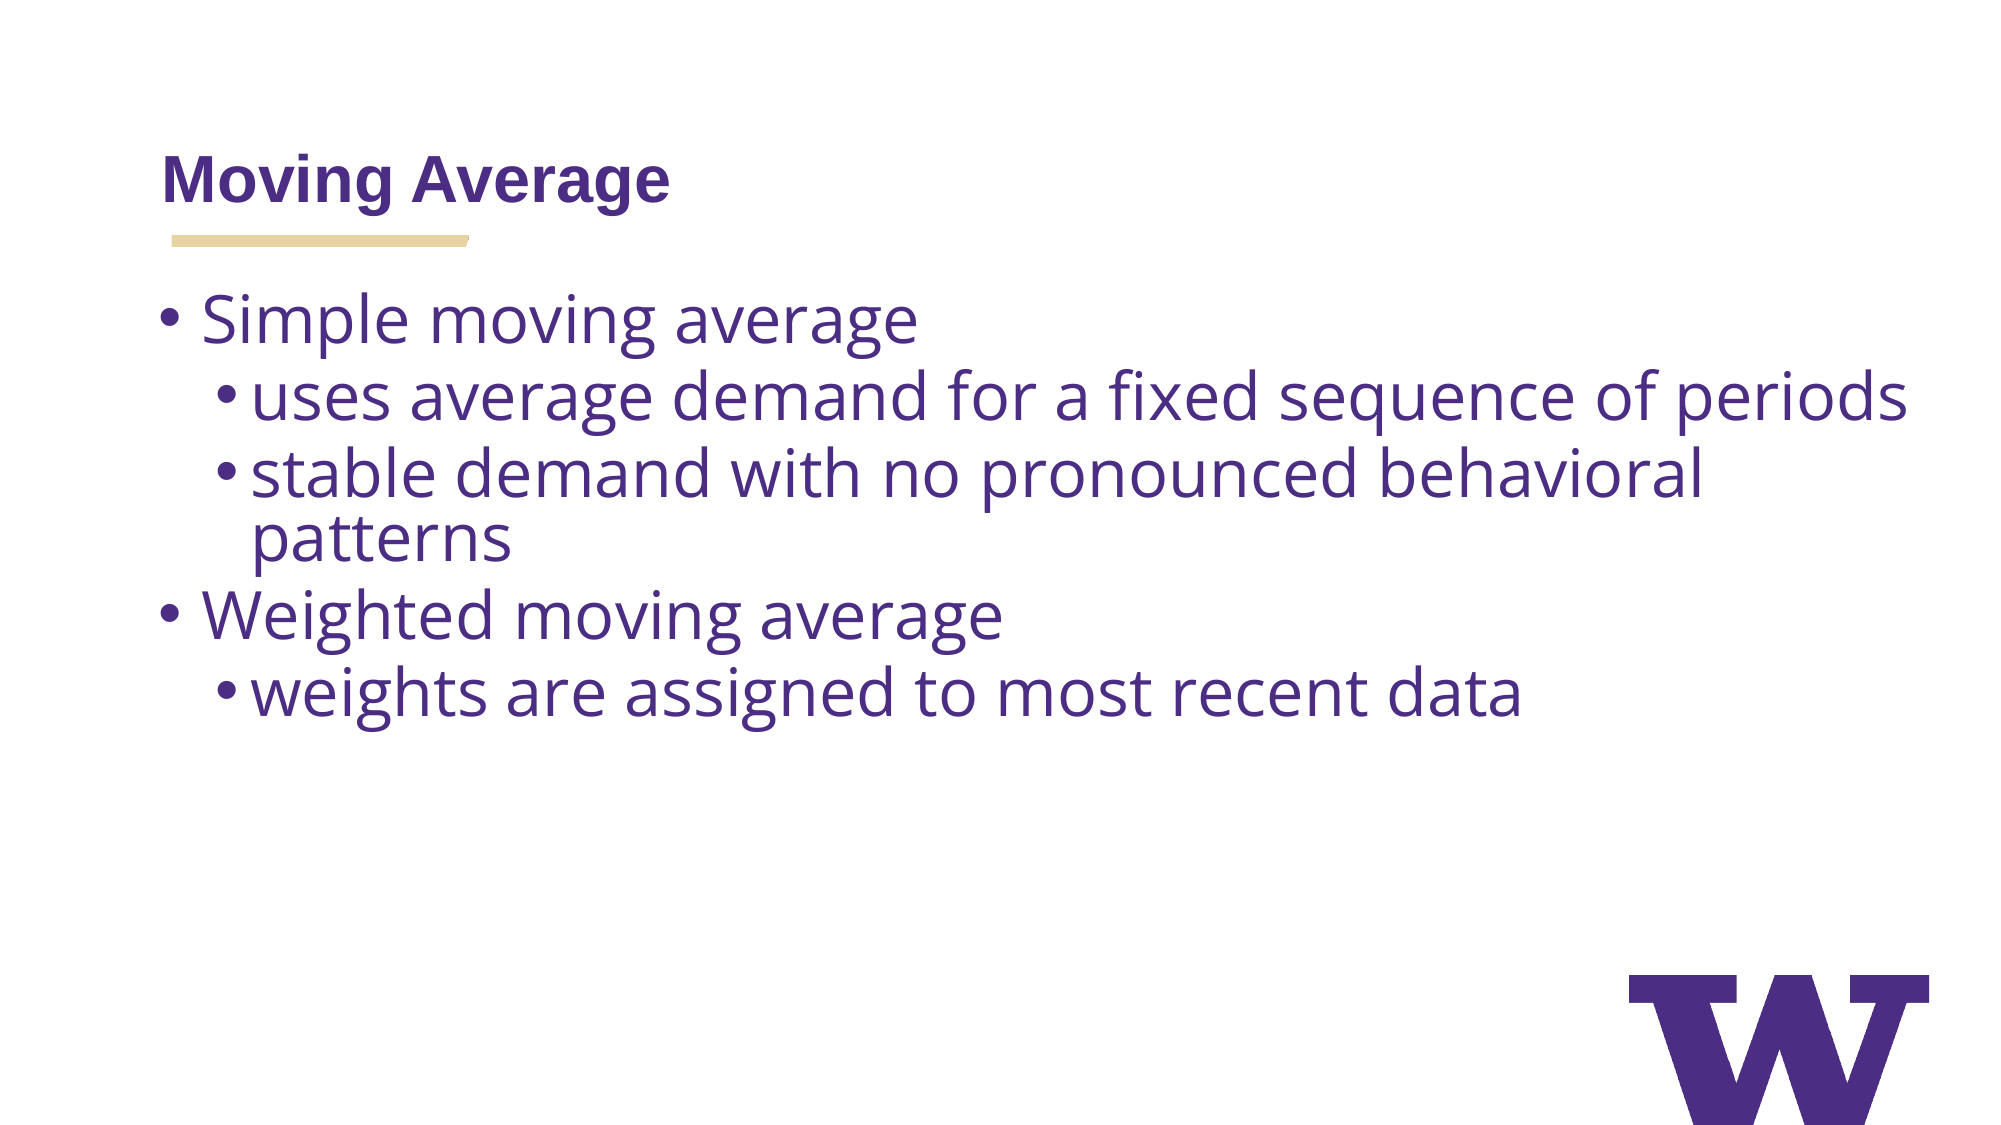

# Moving Average
Simple moving average
uses average demand for a fixed sequence of periods
stable demand with no pronounced behavioral patterns
Weighted moving average
weights are assigned to most recent data